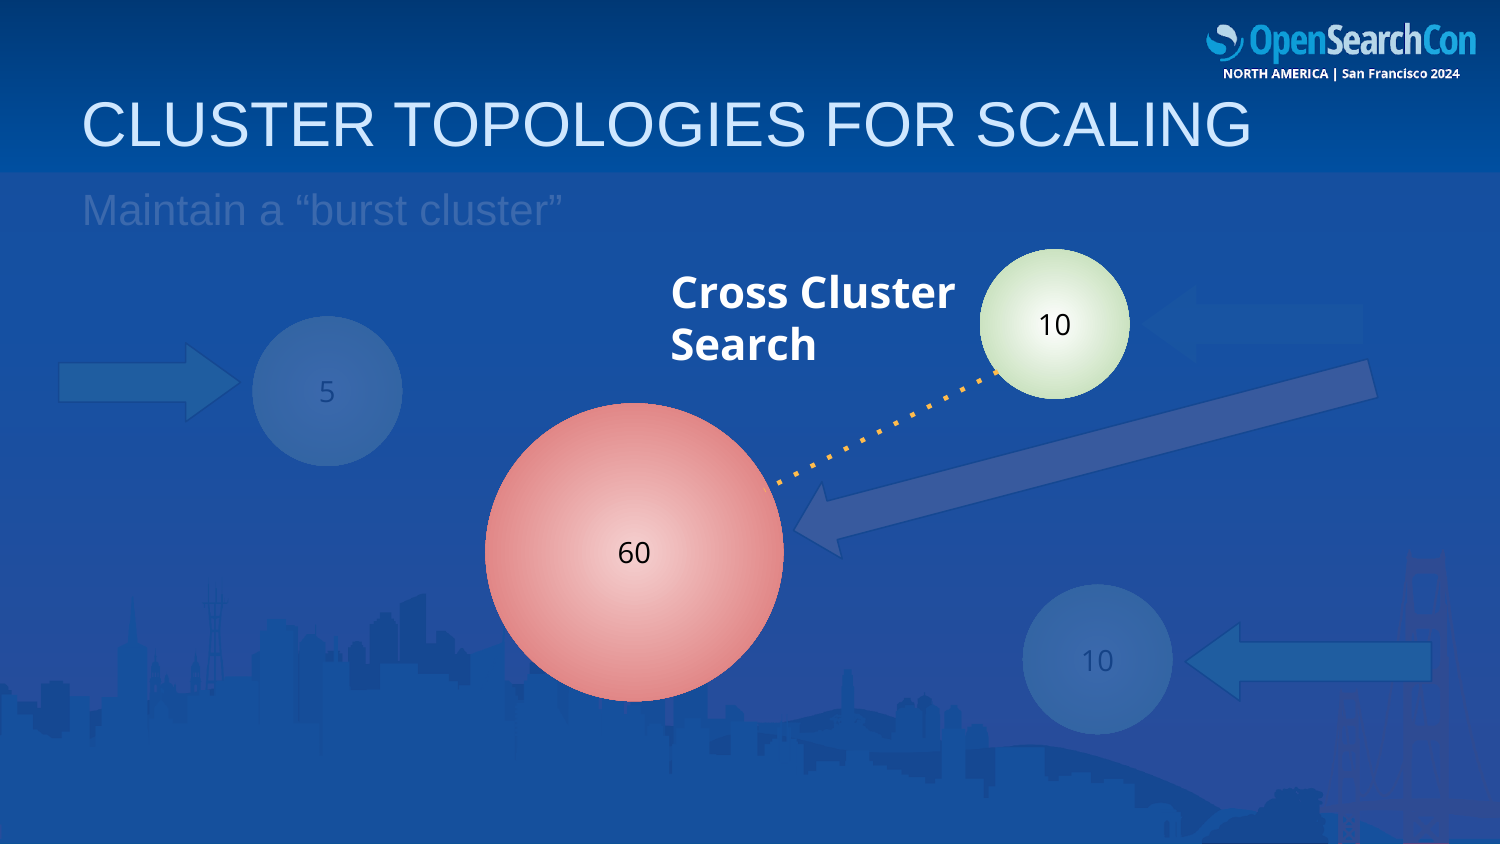

# Cluster Topologies for Scaling

Maintain a “burst cluster”
Cross Cluster Search
10

5

60

10